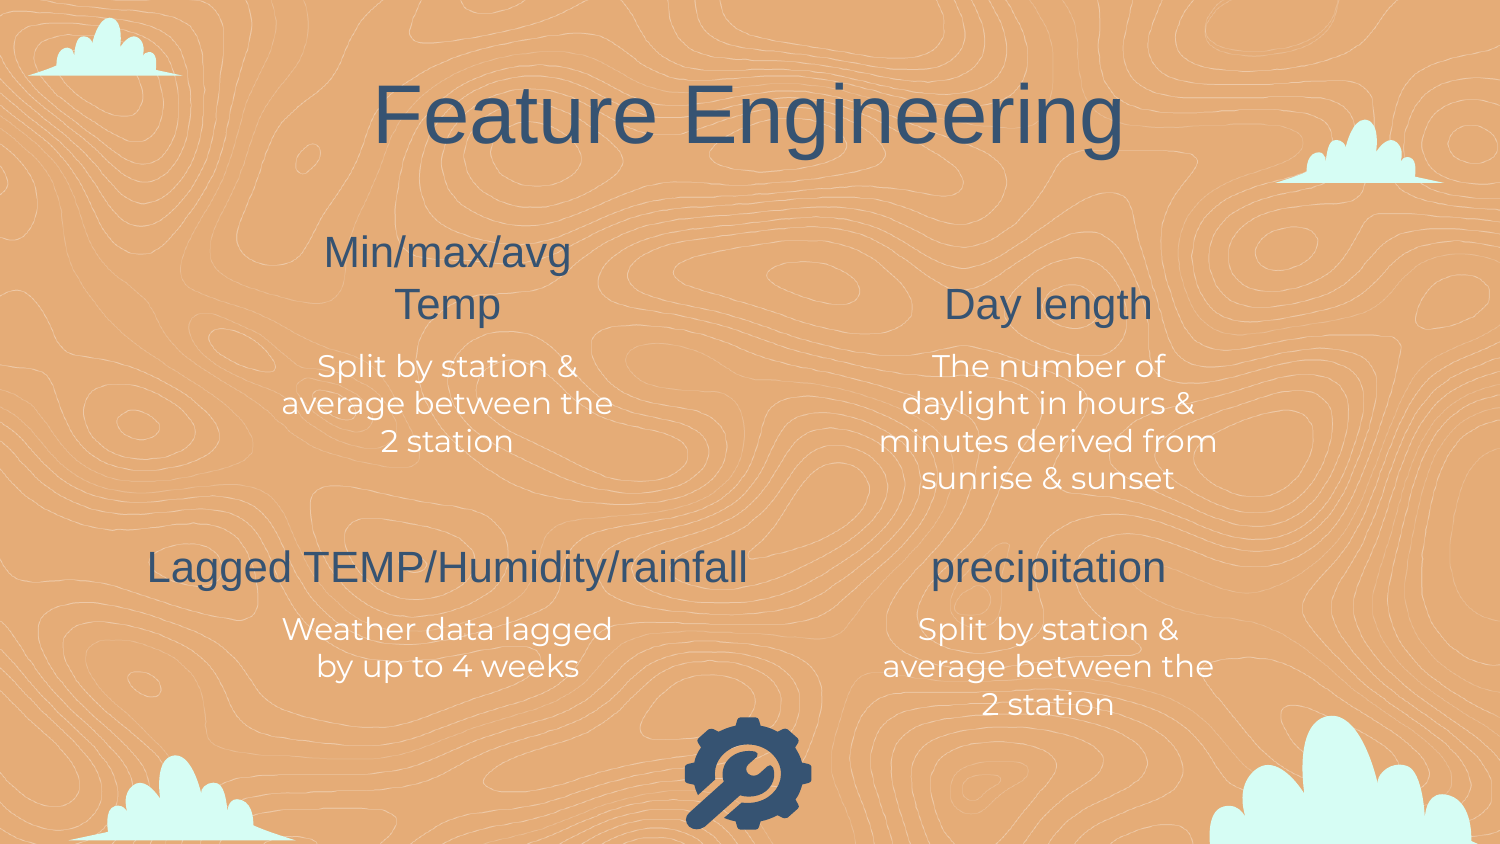

Feature Engineering
# Min/max/avg Temp
Day length
Split by station & average between the 2 station
The number of daylight in hours & minutes derived from sunrise & sunset
Lagged TEMP/Humidity/rainfall
precipitation
Weather data lagged by up to 4 weeks
Split by station & average between the 2 station